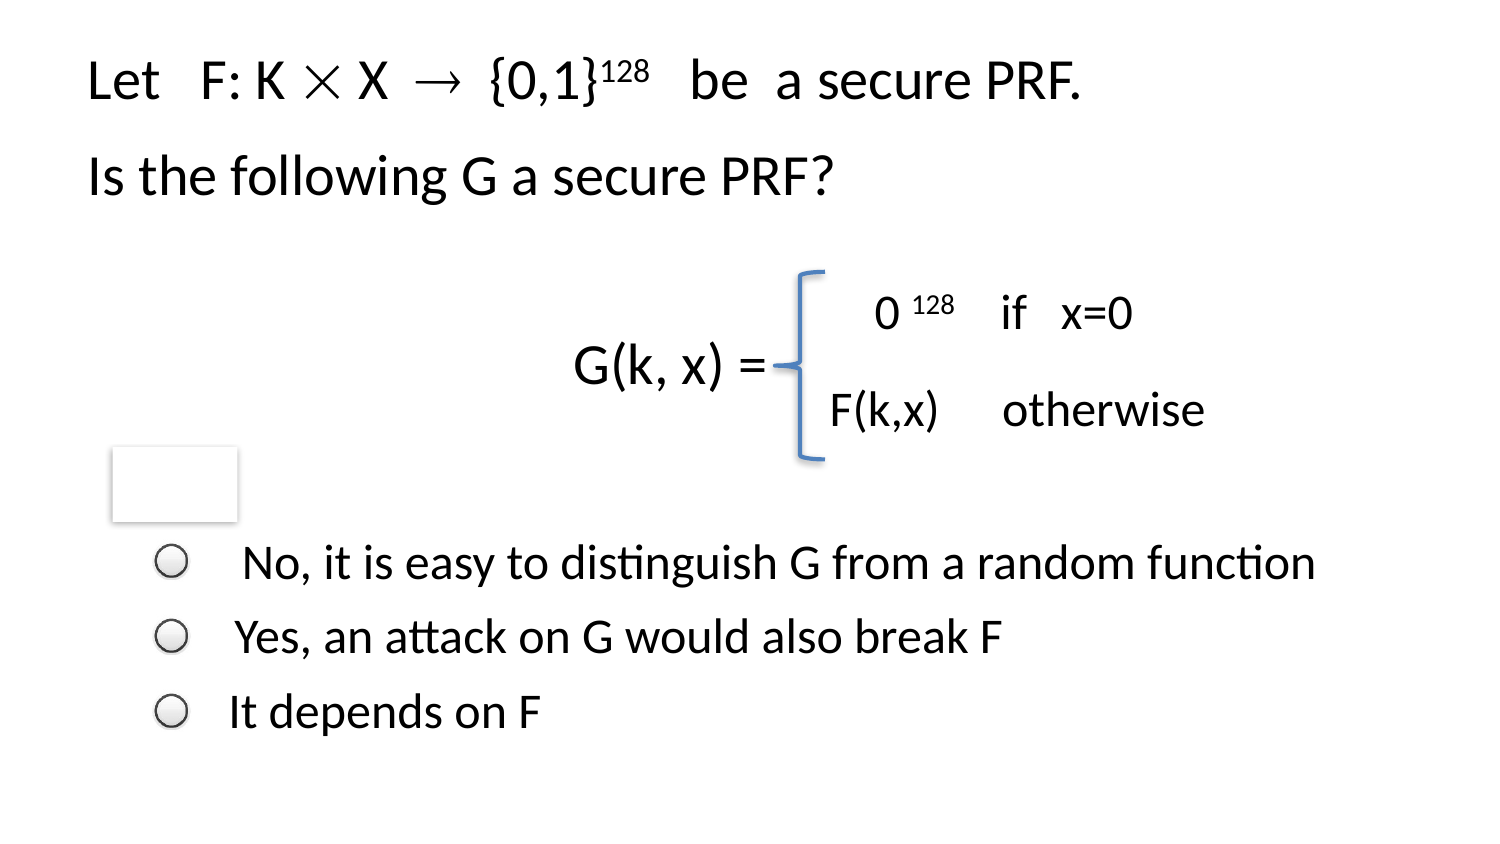

Let   F: K × X  →  {0,1}128   be  a secure PRF.
Is the following G a secure PRF?

		              G(k, x) =

    0 128    if   x=0
F(k,x)	  otherwise

No, it is easy to distinguish G from a random function
Yes, an attack on G would also break F
It depends on F